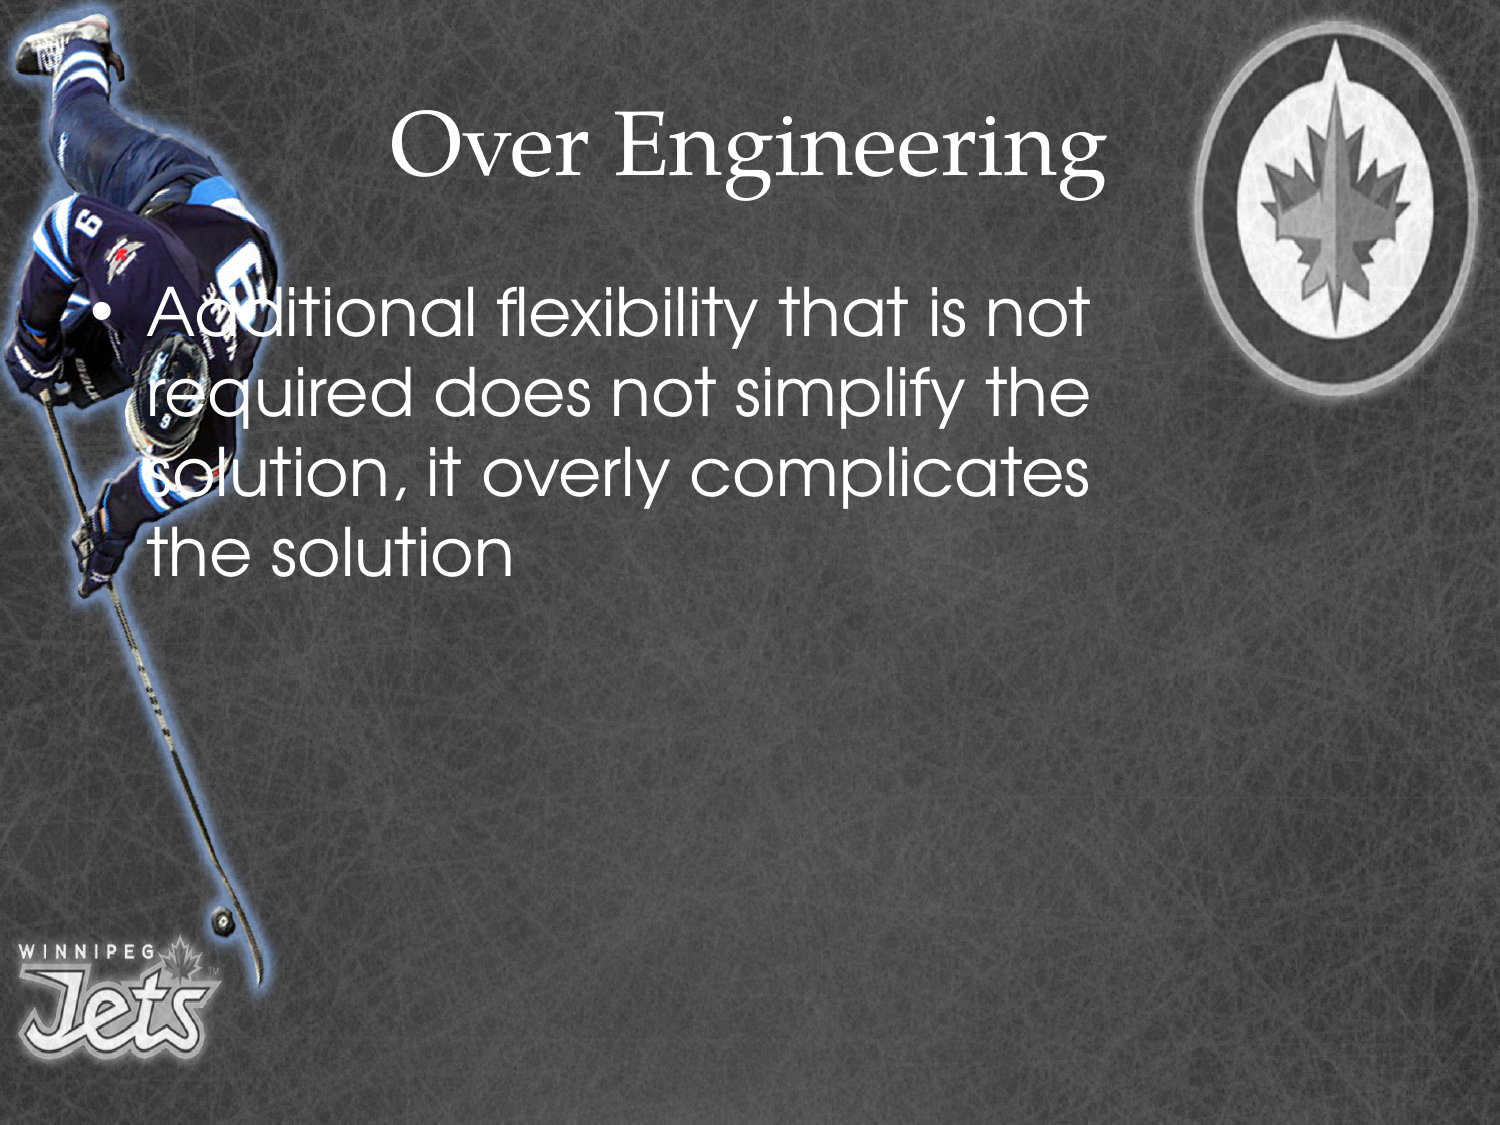

# Over Engineering
Additional flexibility that is not required does not simplify the solution, it overly complicates the solution